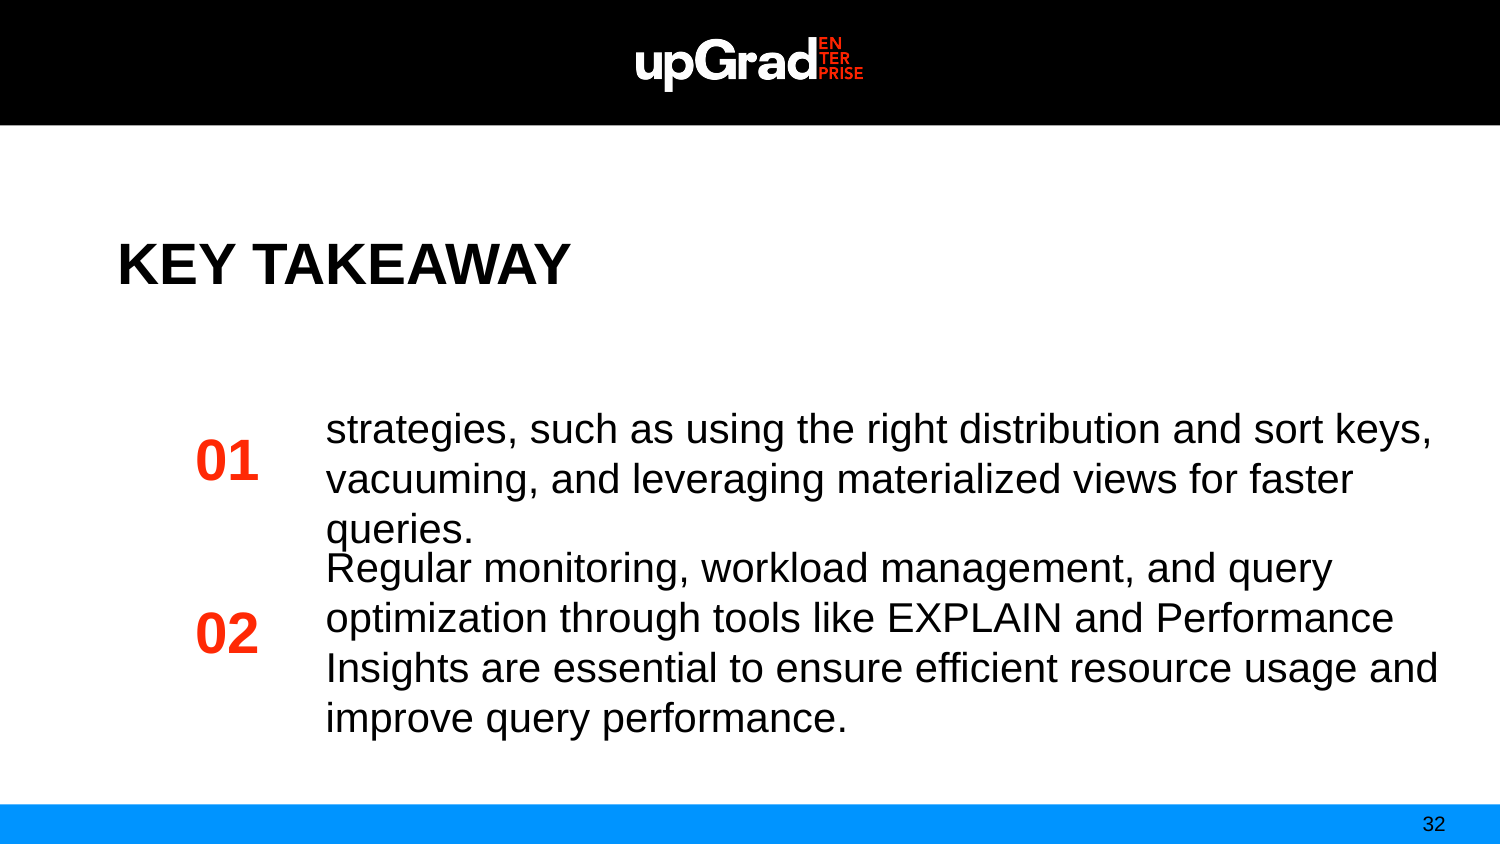

KEY TAKEAWAY
strategies, such as using the right distribution and sort keys, vacuuming, and leveraging materialized views for faster queries.
01
Regular monitoring, workload management, and query optimization through tools like EXPLAIN and Performance Insights are essential to ensure efficient resource usage and improve query performance.
02
32